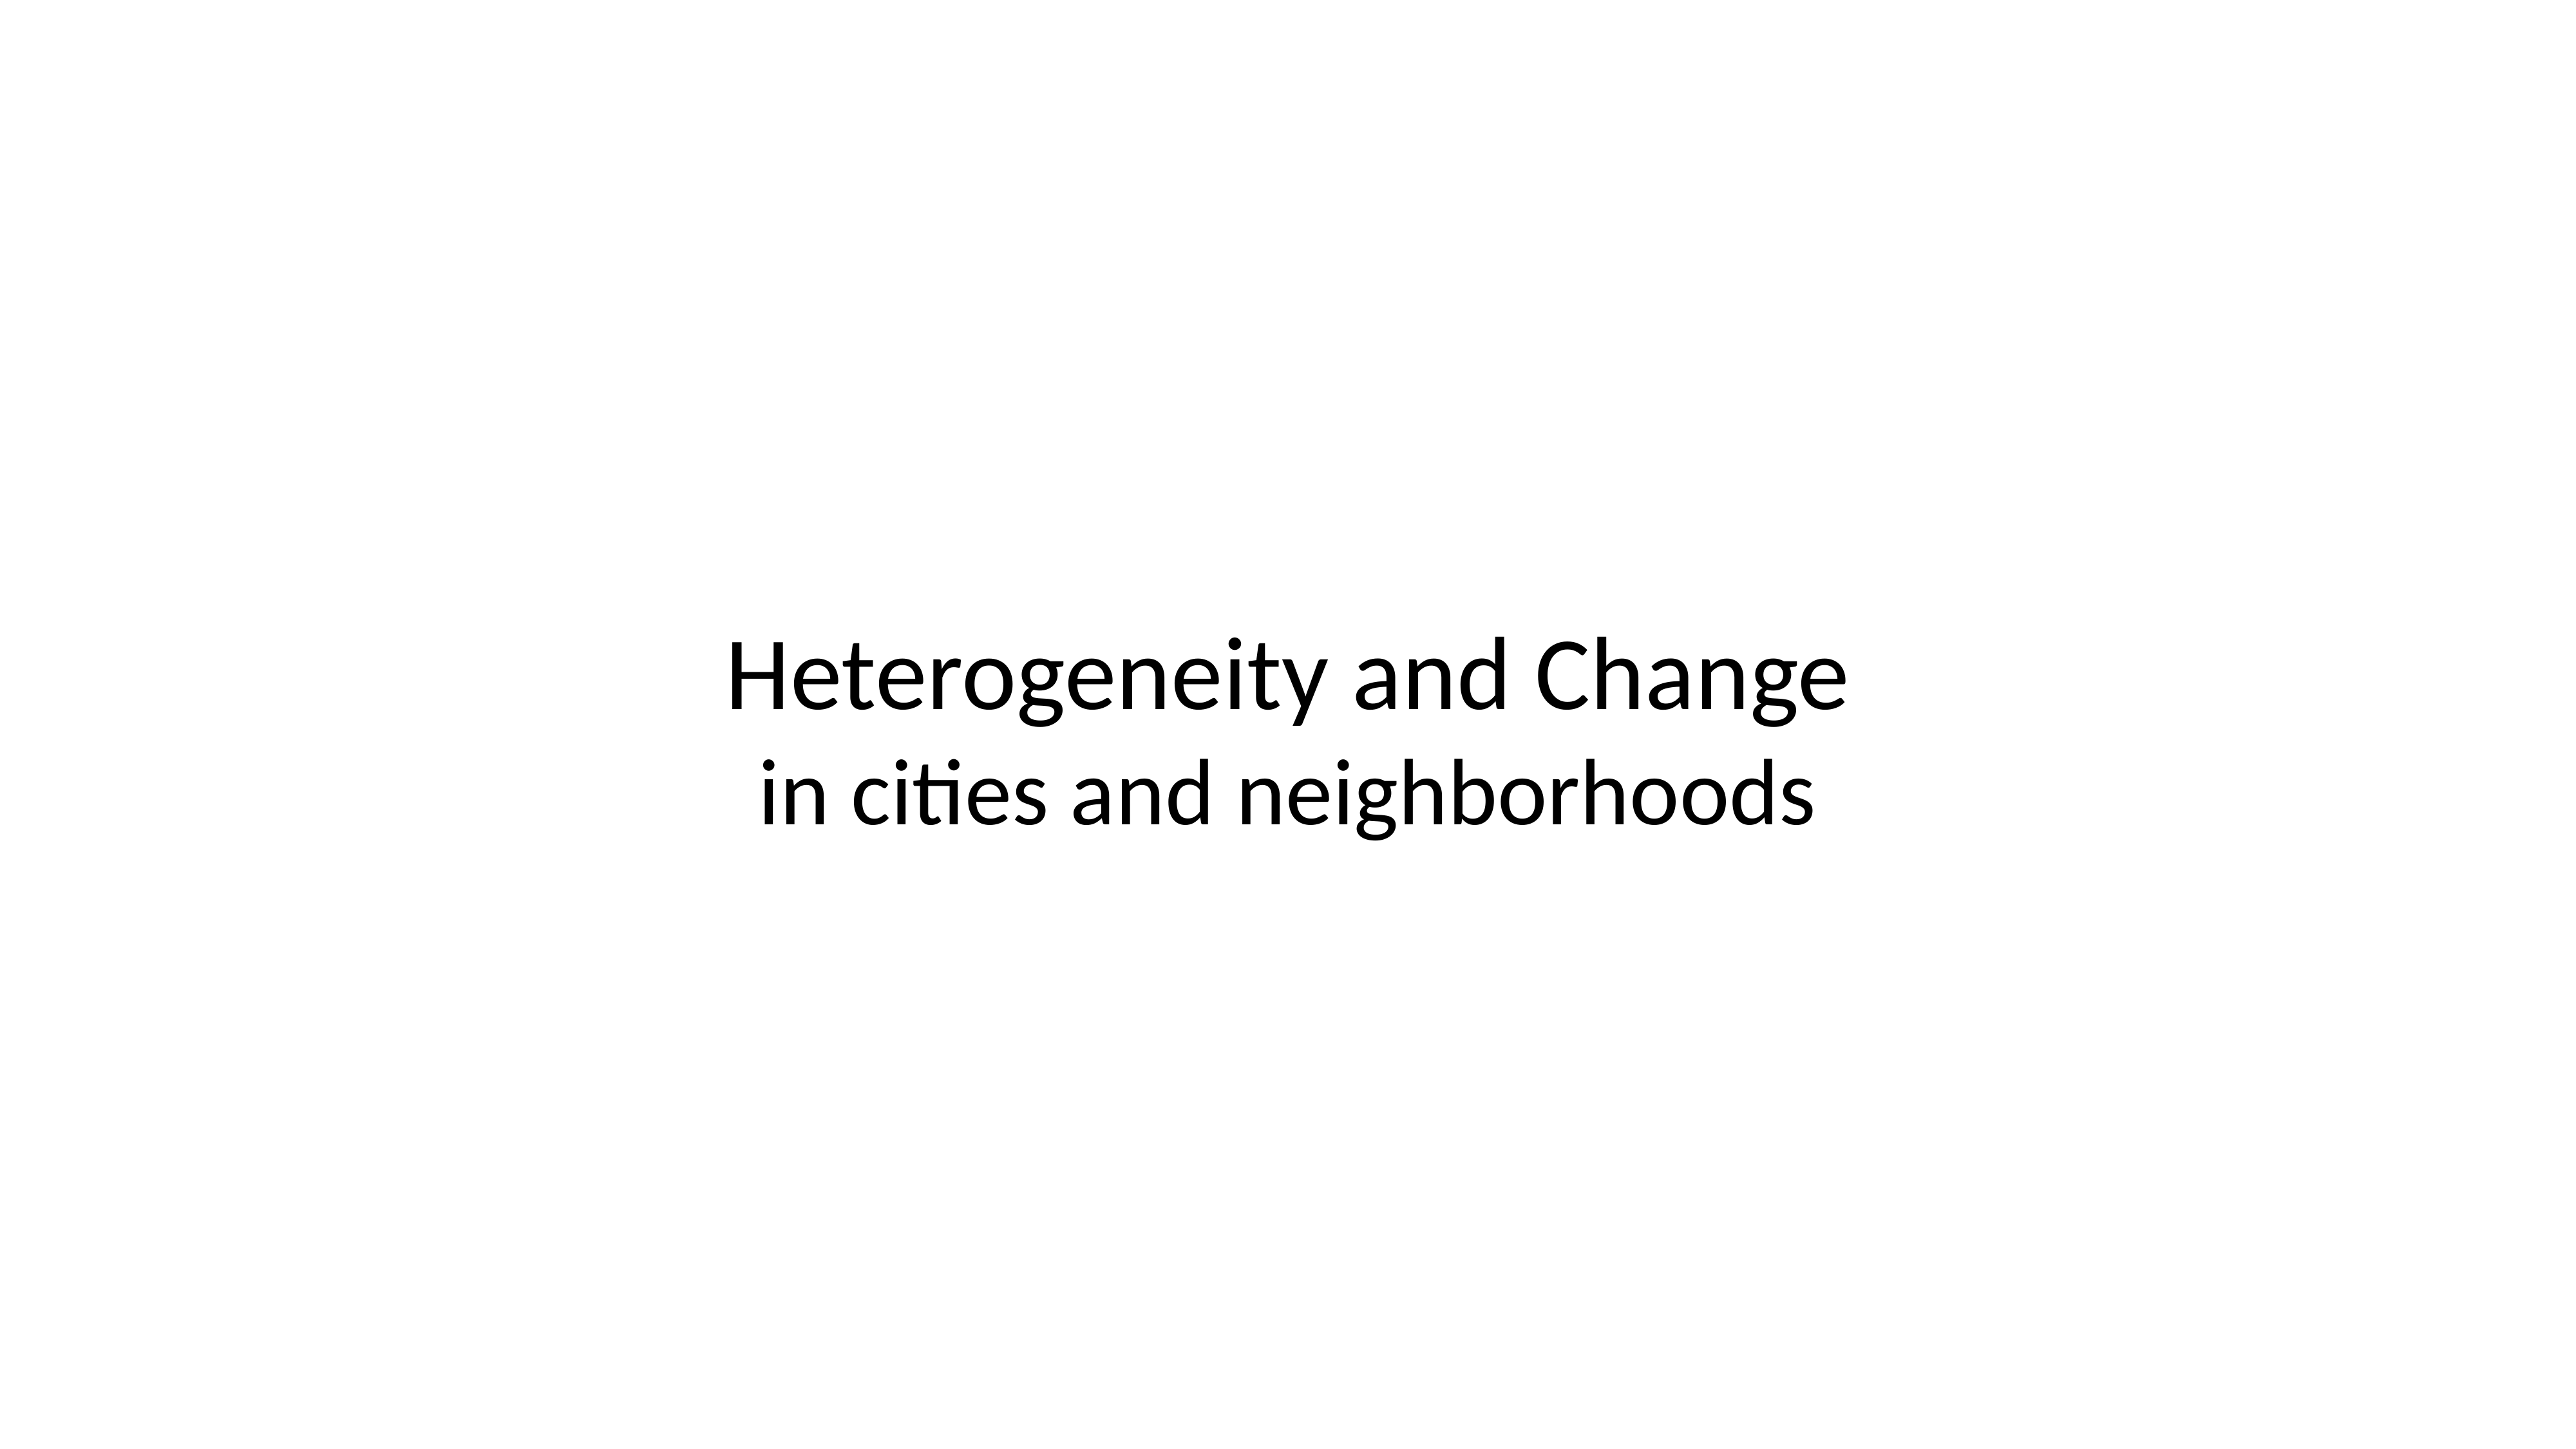

# Heterogeneity and Change
in cities and neighborhoods